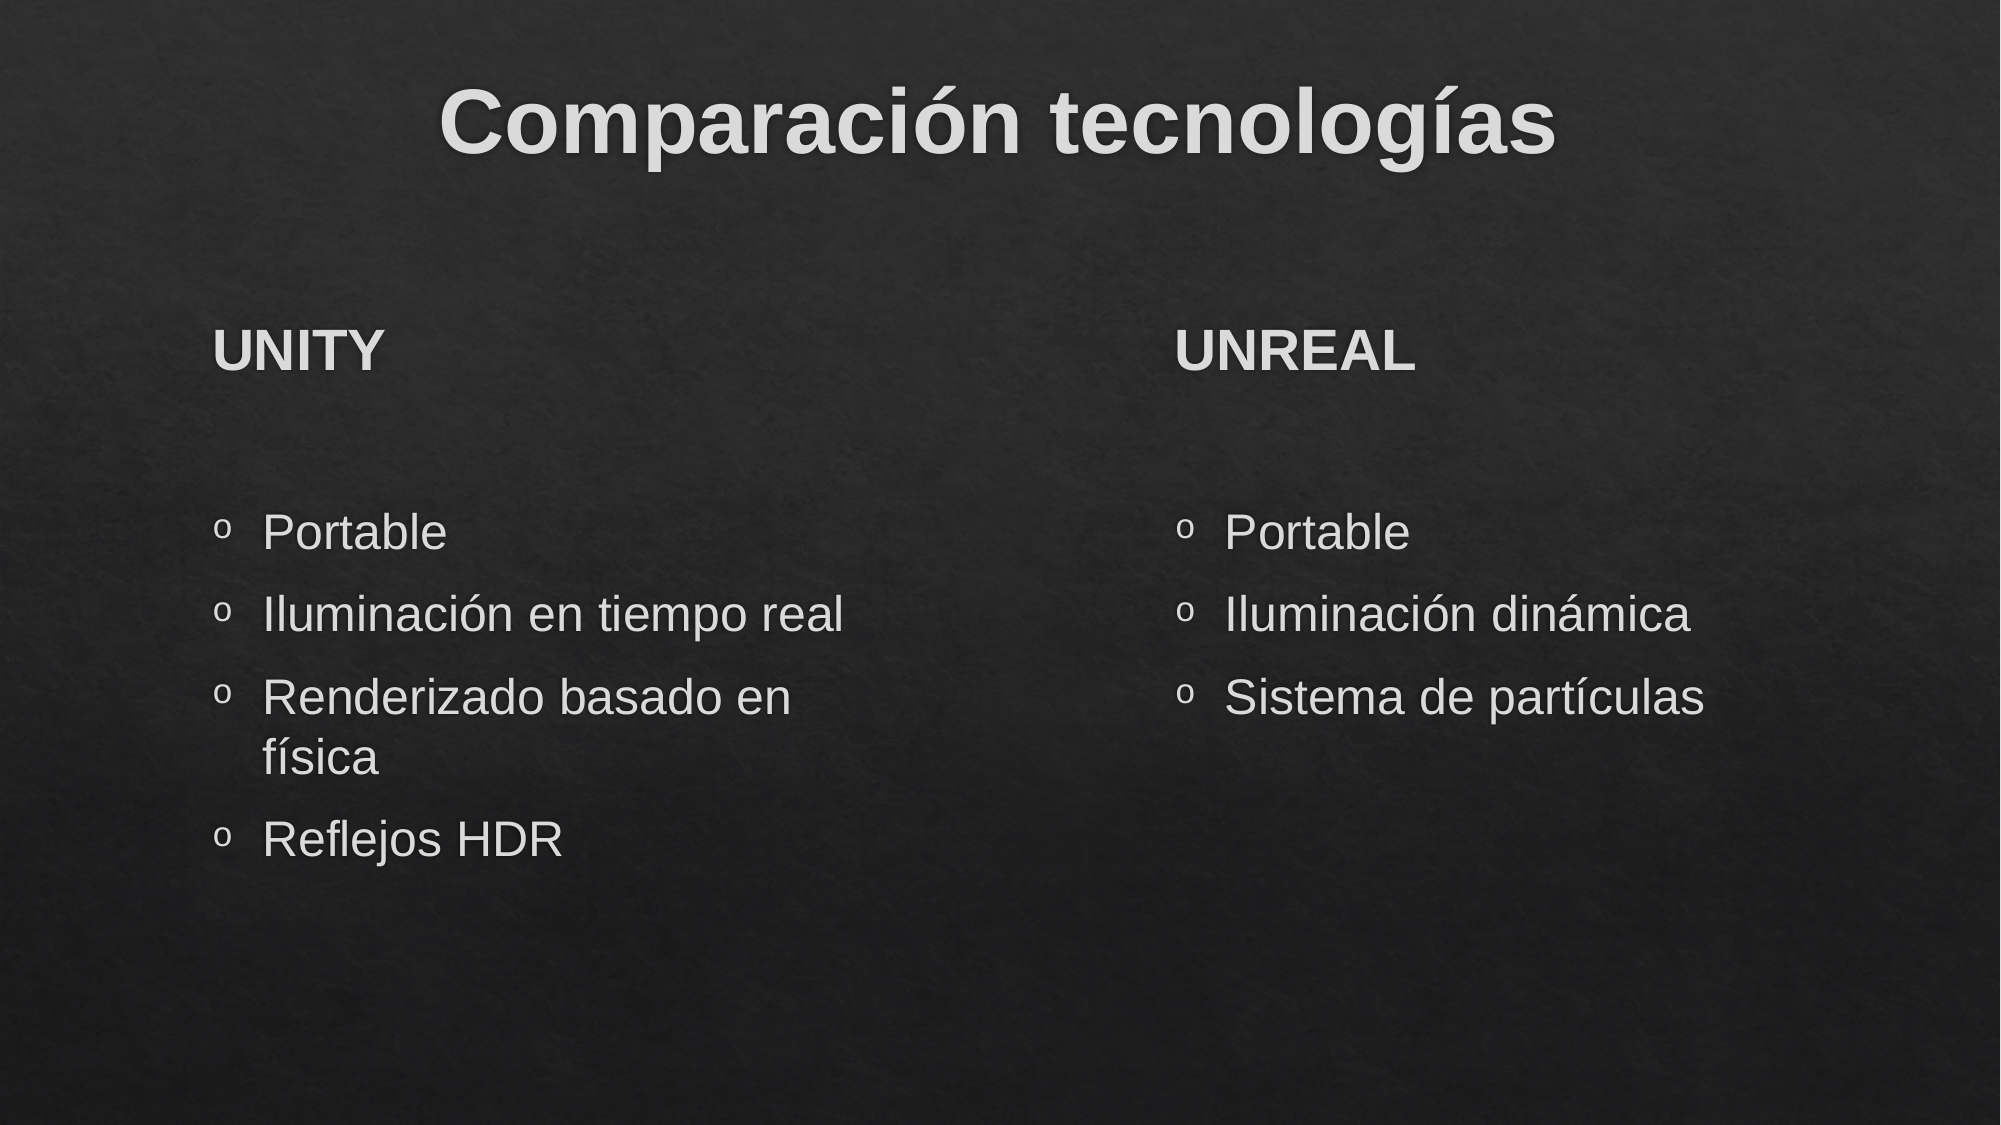

# Comparación tecnologías
UNITY

Portable
Iluminación en tiempo real
Renderizado basado en física
Reflejos HDR
UNREAL

Portable
Iluminación dinámica
Sistema de partículas